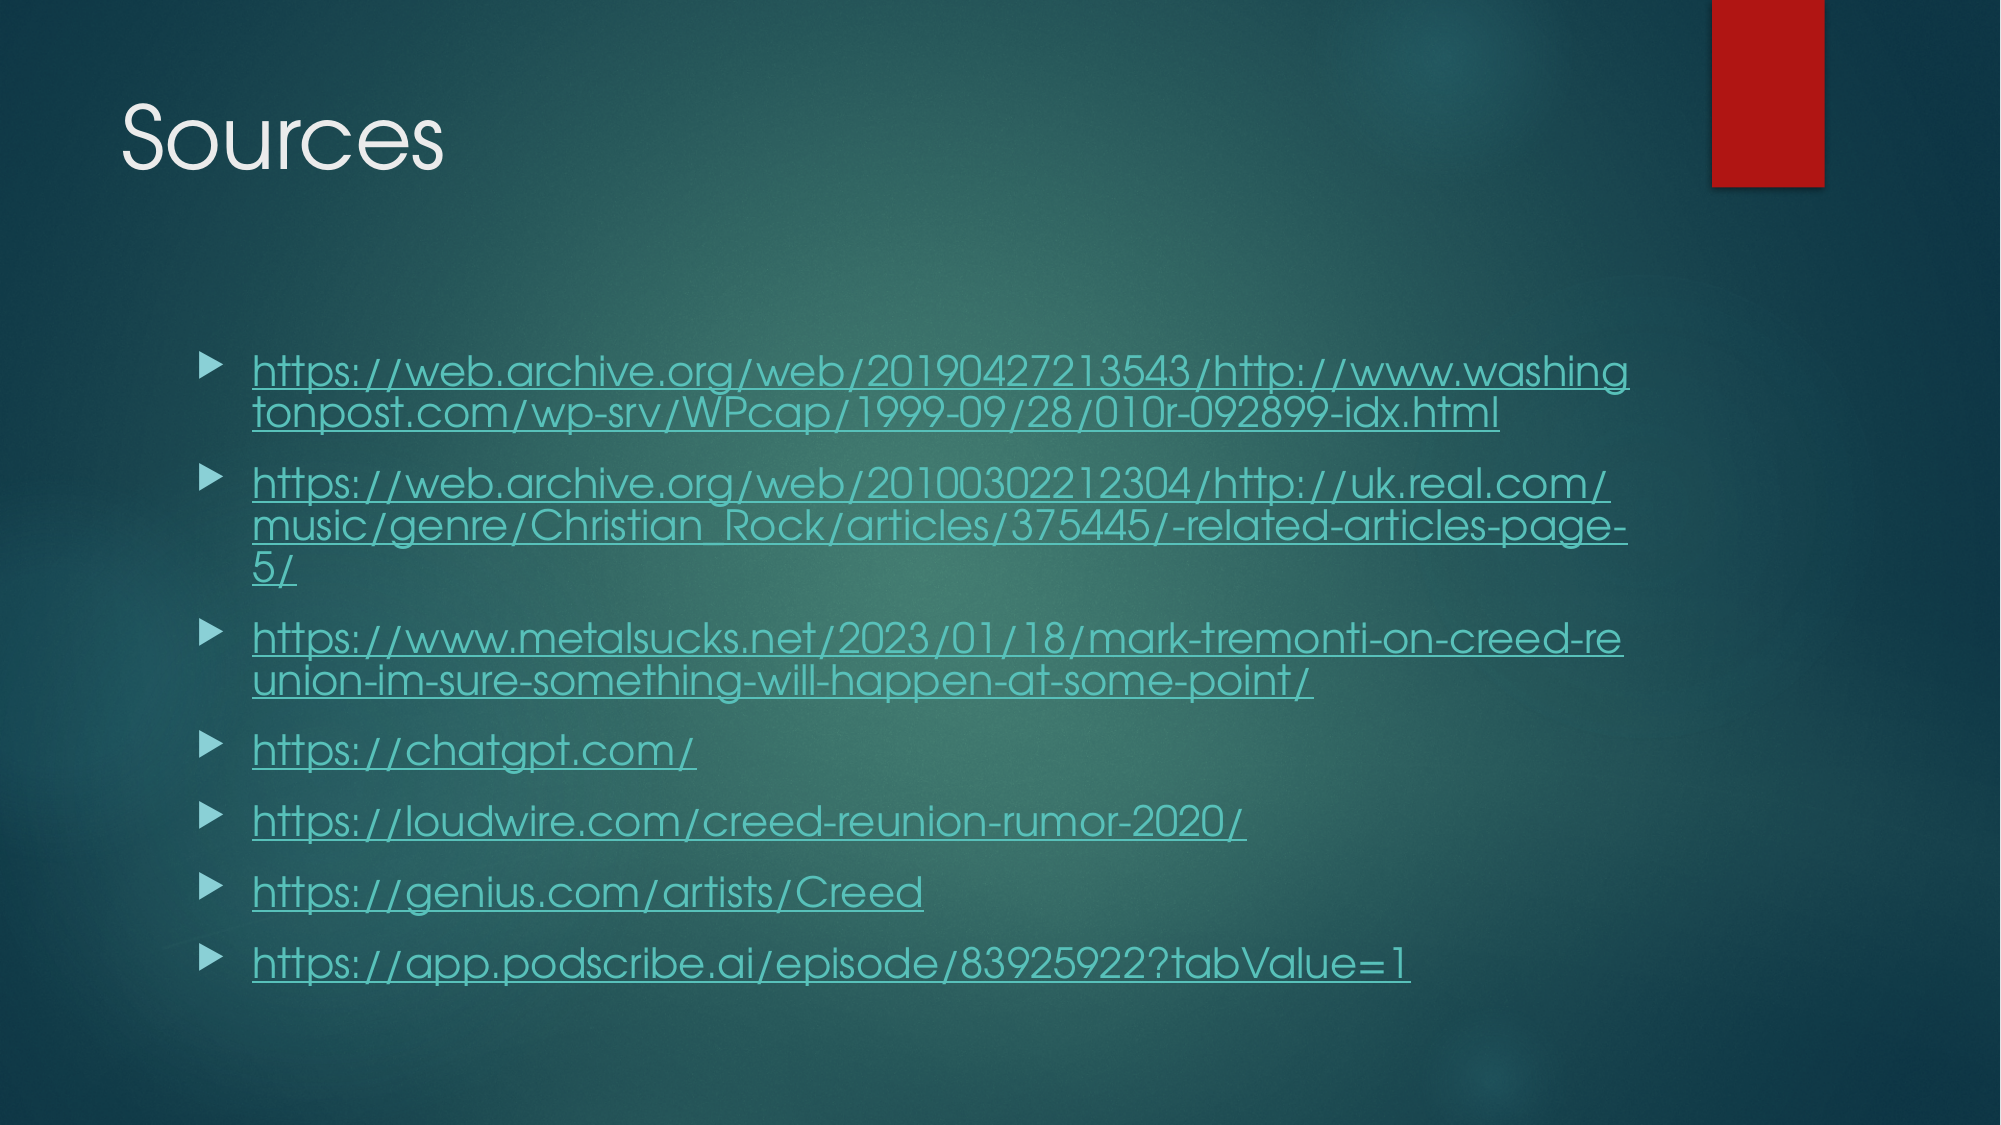

# Sources
https://web.archive.org/web/20190427213543/http://www.washingtonpost.com/wp-srv/WPcap/1999-09/28/010r-092899-idx.html
https://web.archive.org/web/20100302212304/http://uk.real.com/music/genre/Christian_Rock/articles/375445/-related-articles-page-5/
https://www.metalsucks.net/2023/01/18/mark-tremonti-on-creed-reunion-im-sure-something-will-happen-at-some-point/
https://chatgpt.com/
https://loudwire.com/creed-reunion-rumor-2020/
https://genius.com/artists/Creed
https://app.podscribe.ai/episode/83925922?tabValue=1